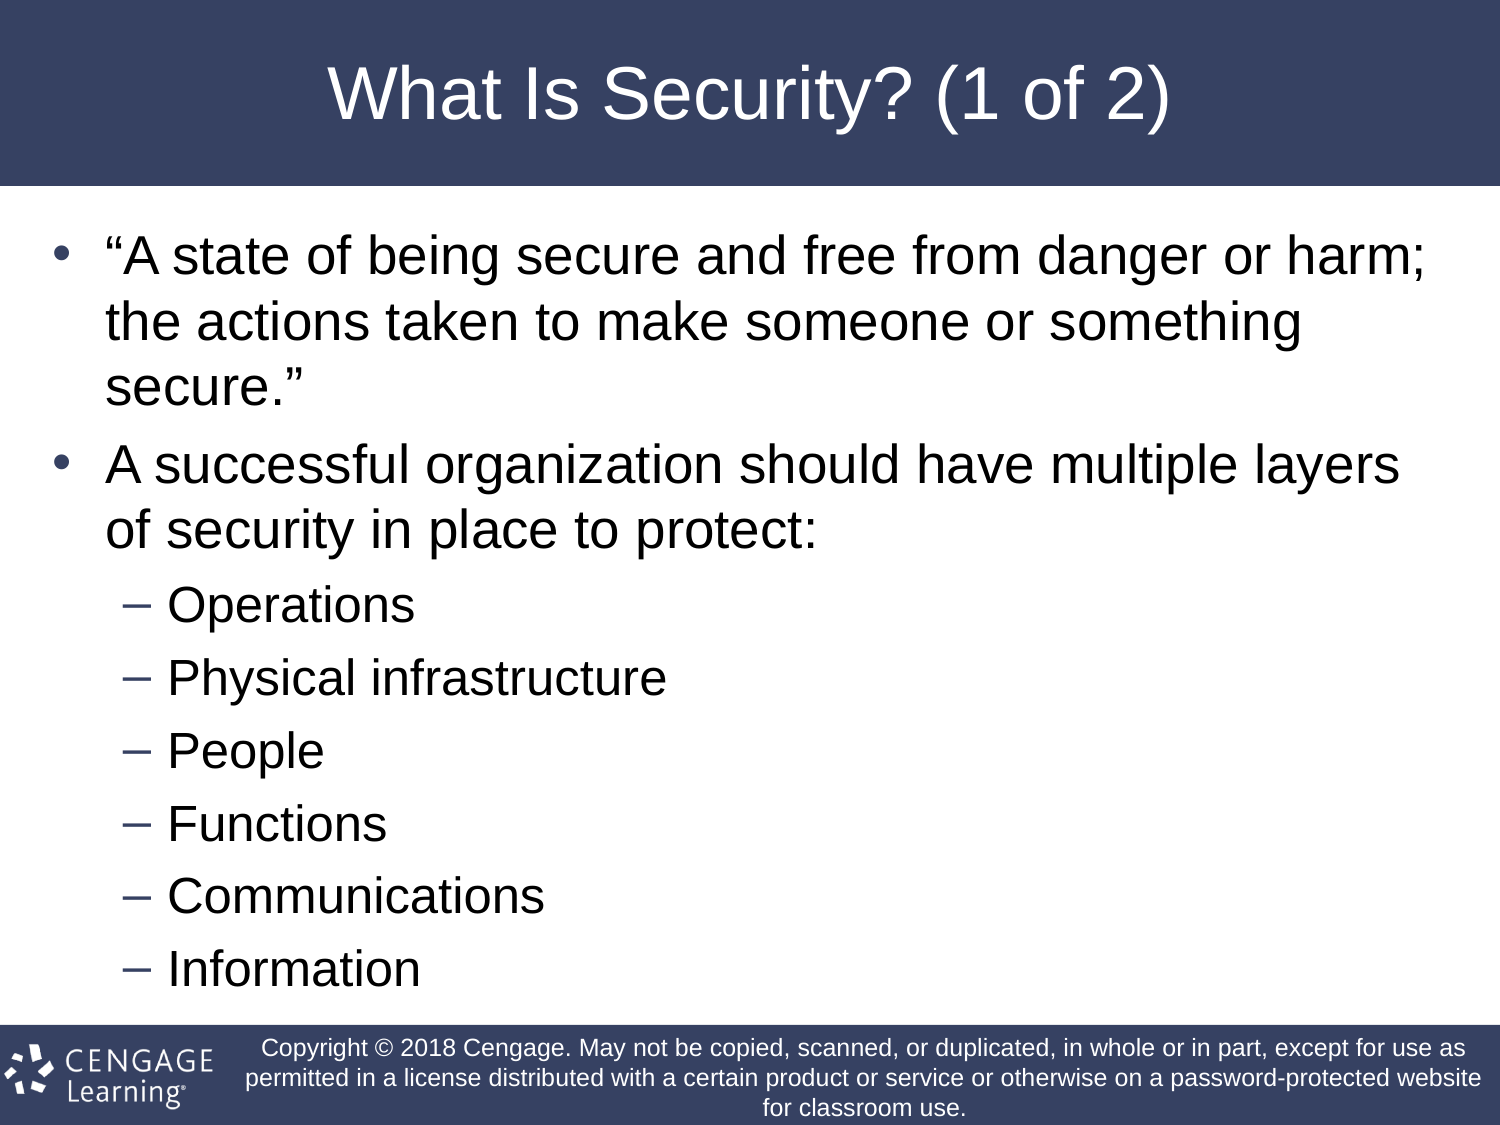

# What Is Security? (1 of 2)
“A state of being secure and free from danger or harm; the actions taken to make someone or something secure.”
A successful organization should have multiple layers of security in place to protect:
Operations
Physical infrastructure
People
Functions
Communications
Information